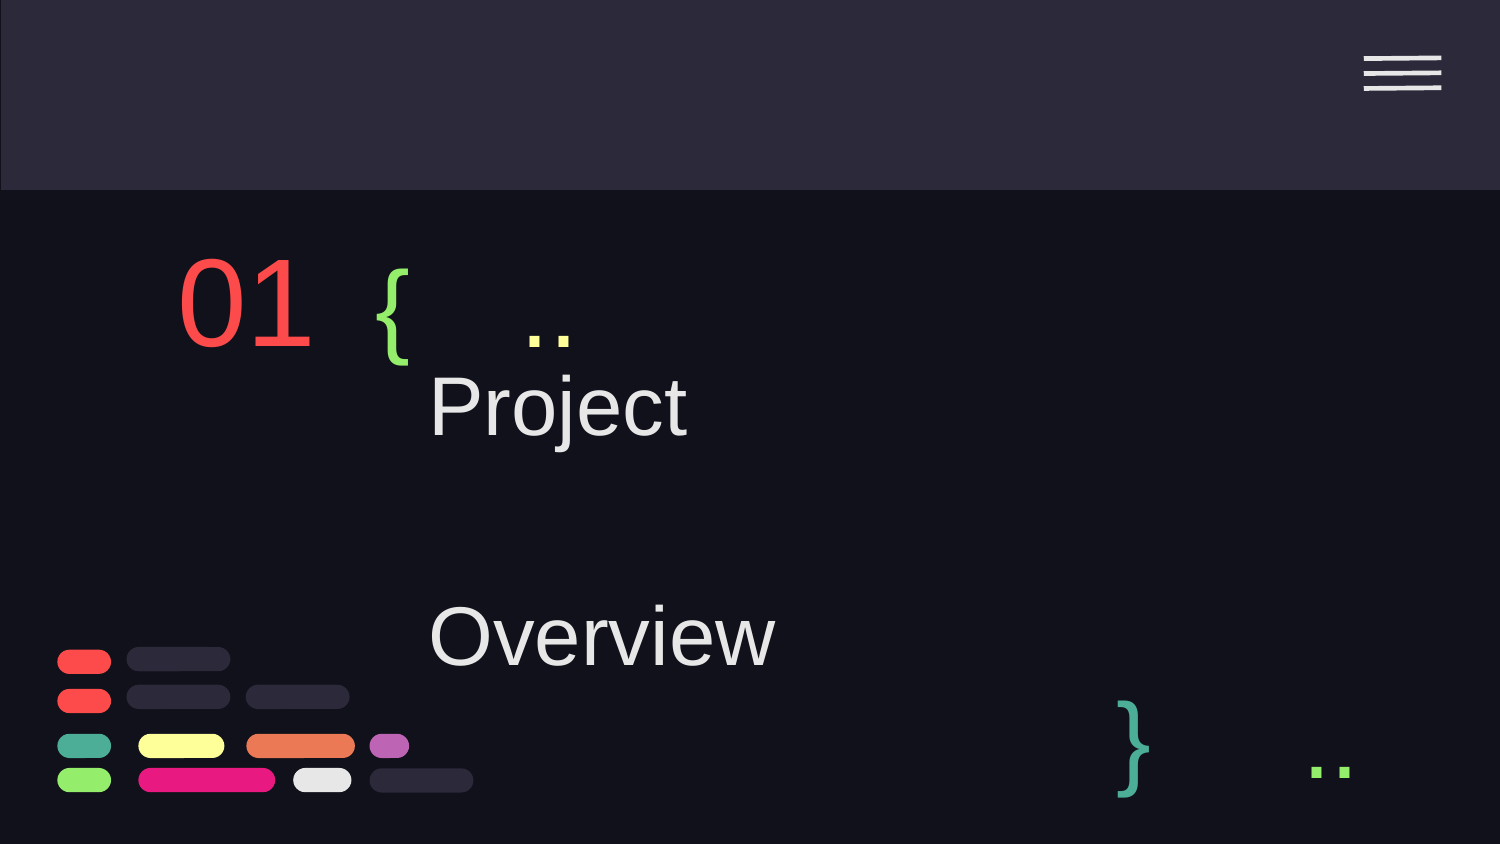

01
{
..
# Project
		Overview

}
..